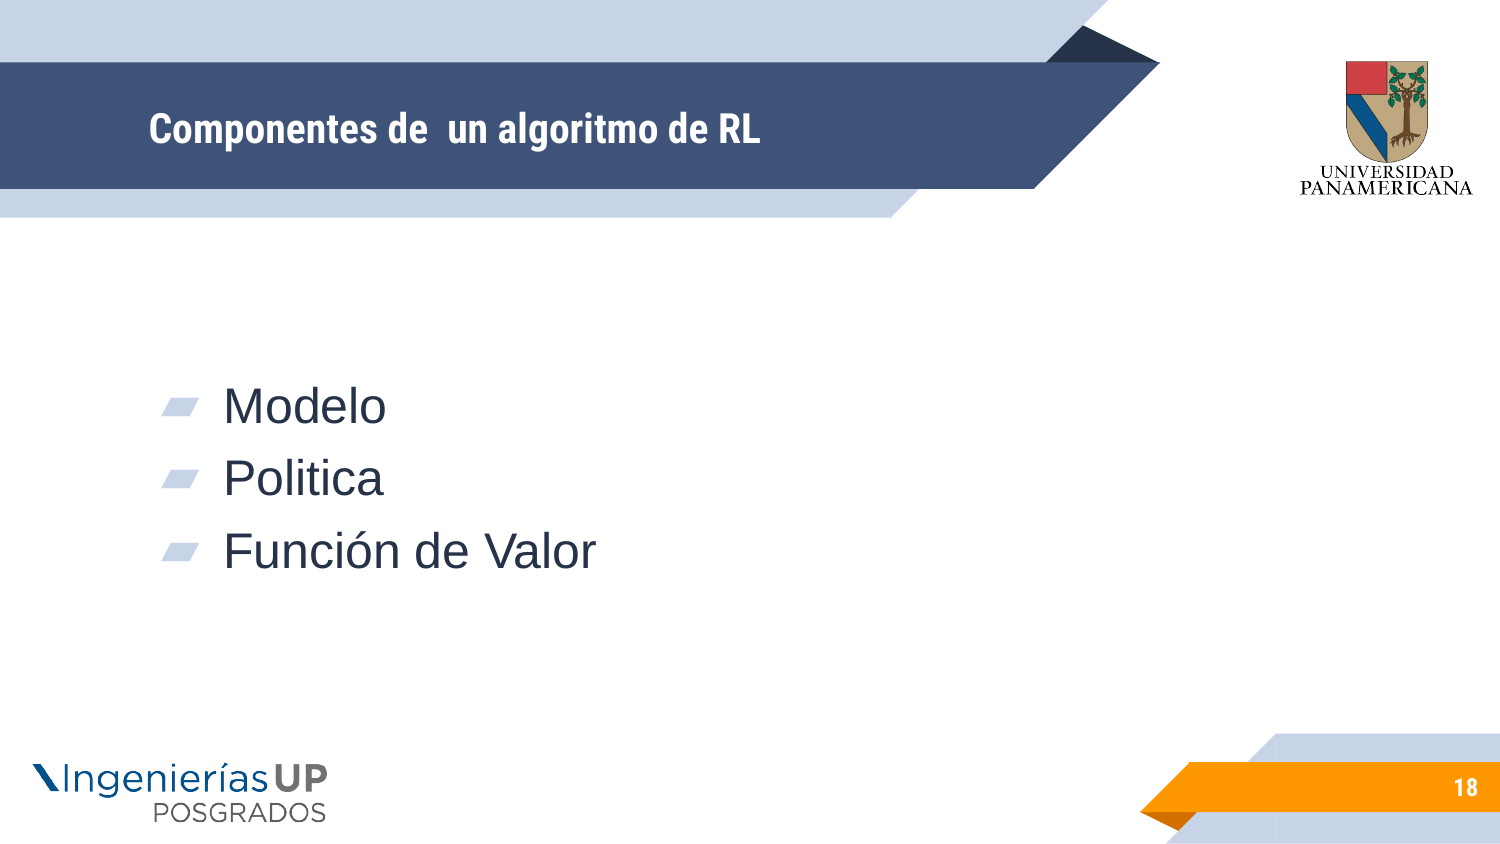

# Componentes de  un algoritmo de RL
Modelo
Politica
Función de Valor
18